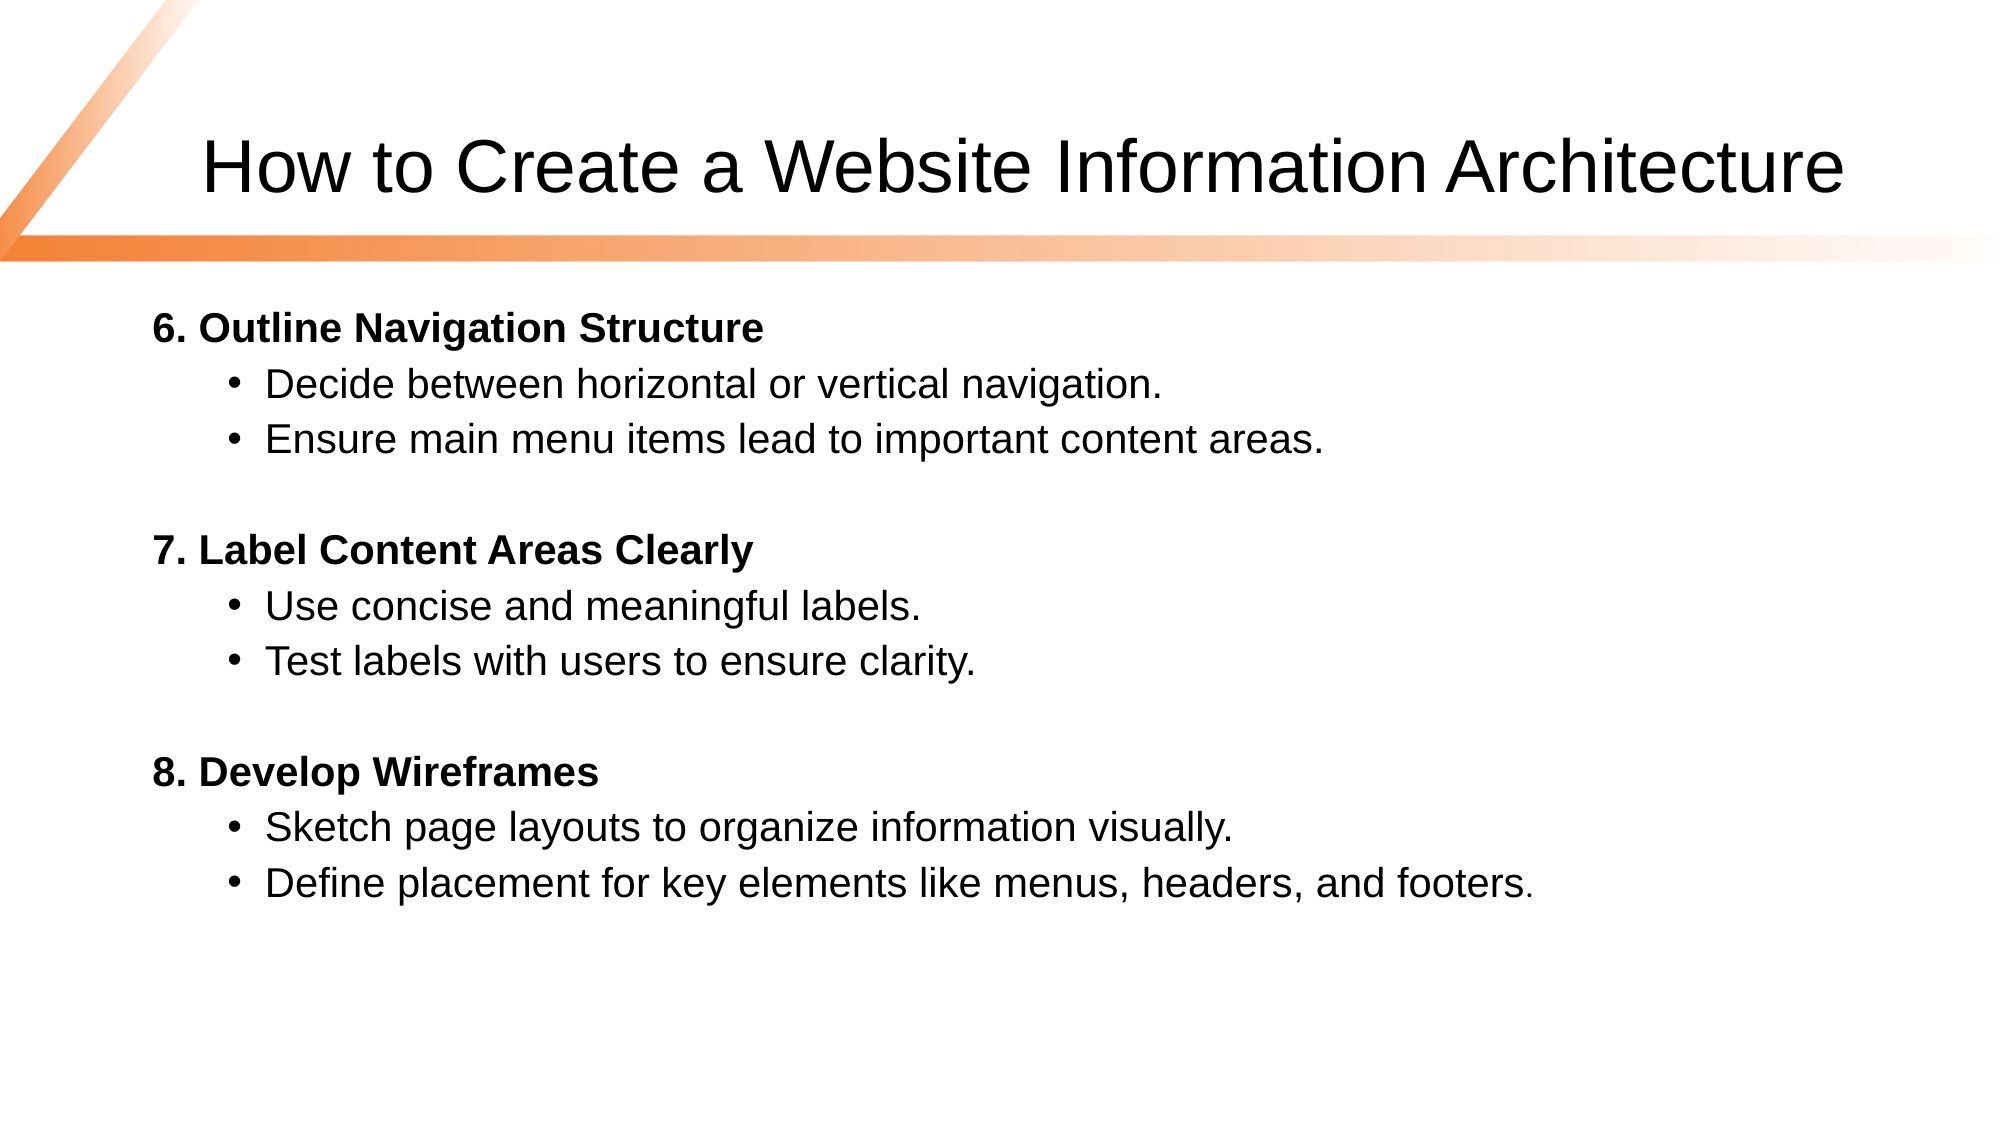

# How to Create a Website Information Architecture
6. Outline Navigation Structure
Decide between horizontal or vertical navigation.
Ensure main menu items lead to important content areas.
7. Label Content Areas Clearly
Use concise and meaningful labels.
Test labels with users to ensure clarity.
8. Develop Wireframes
Sketch page layouts to organize information visually.
Define placement for key elements like menus, headers, and footers.